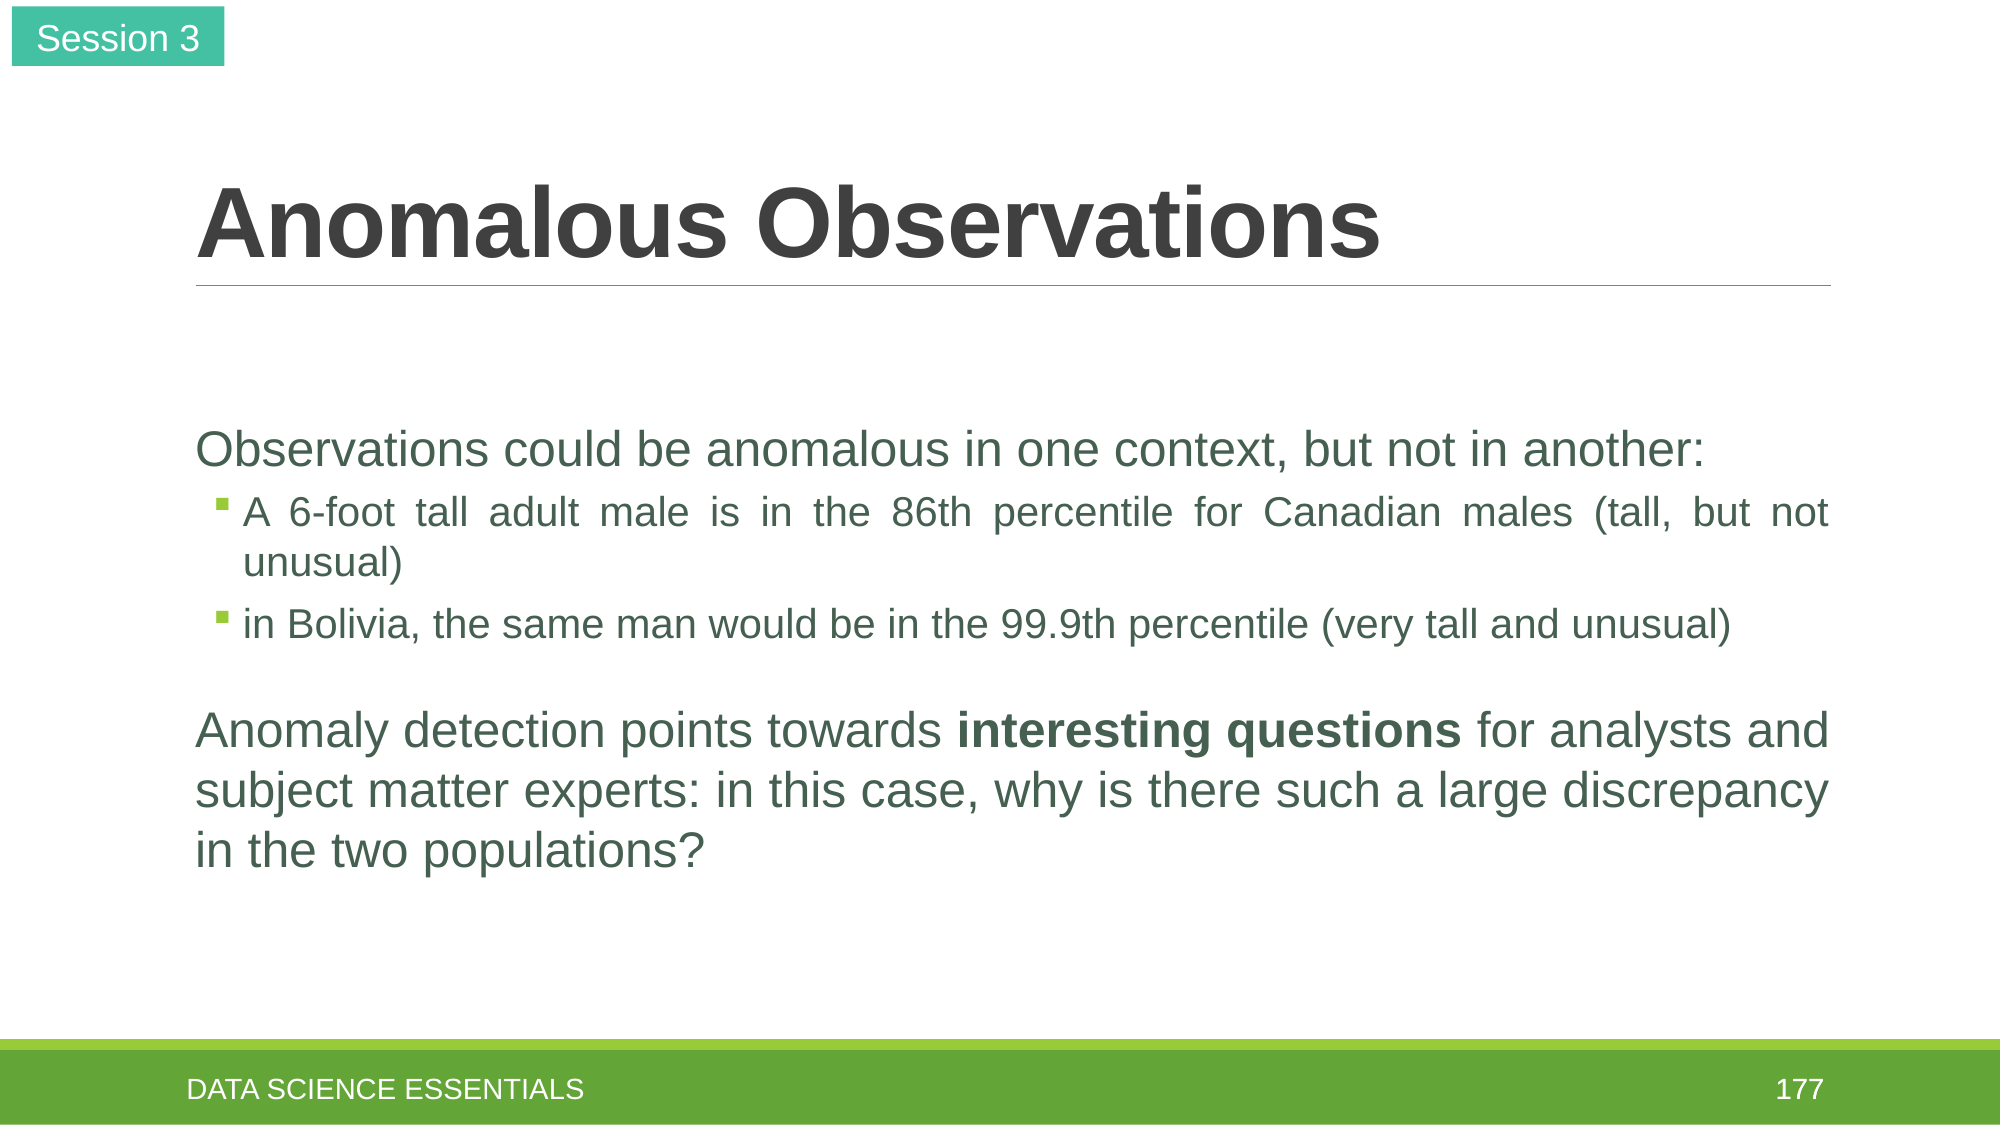

Session 3
# Anomalous Observations
Observations could be anomalous in one context, but not in another:
A 6-foot tall adult male is in the 86th percentile for Canadian males (tall, but not unusual)
in Bolivia, the same man would be in the 99.9th percentile (very tall and unusual)
Anomaly detection points towards interesting questions for analysts and subject matter experts: in this case, why is there such a large discrepancy in the two populations?
DATA SCIENCE ESSENTIALS
177
177